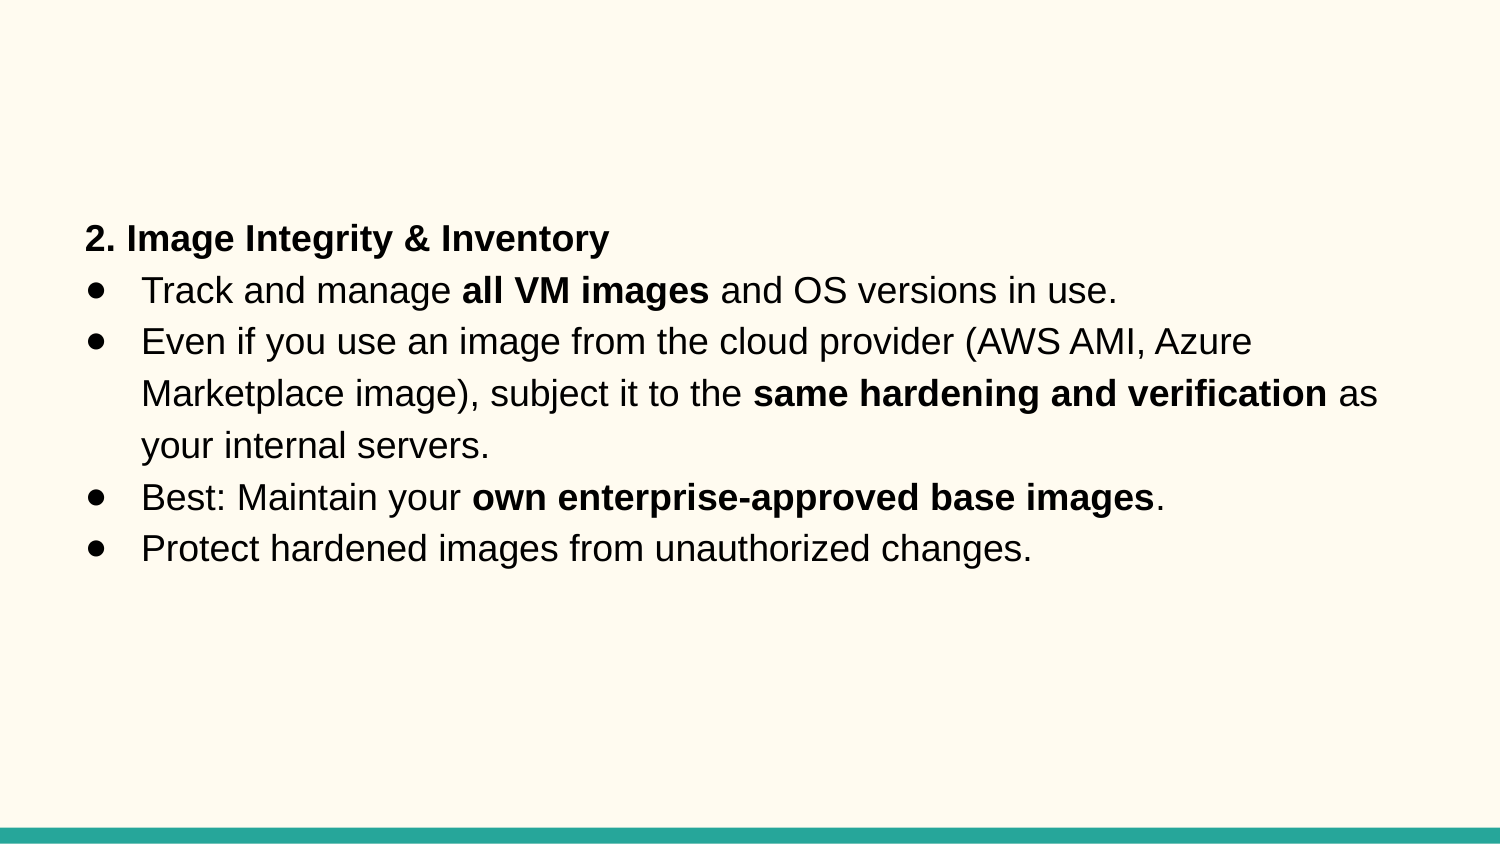

#
2. Image Integrity & Inventory
Track and manage all VM images and OS versions in use.
Even if you use an image from the cloud provider (AWS AMI, Azure Marketplace image), subject it to the same hardening and verification as your internal servers.
Best: Maintain your own enterprise-approved base images.
Protect hardened images from unauthorized changes.